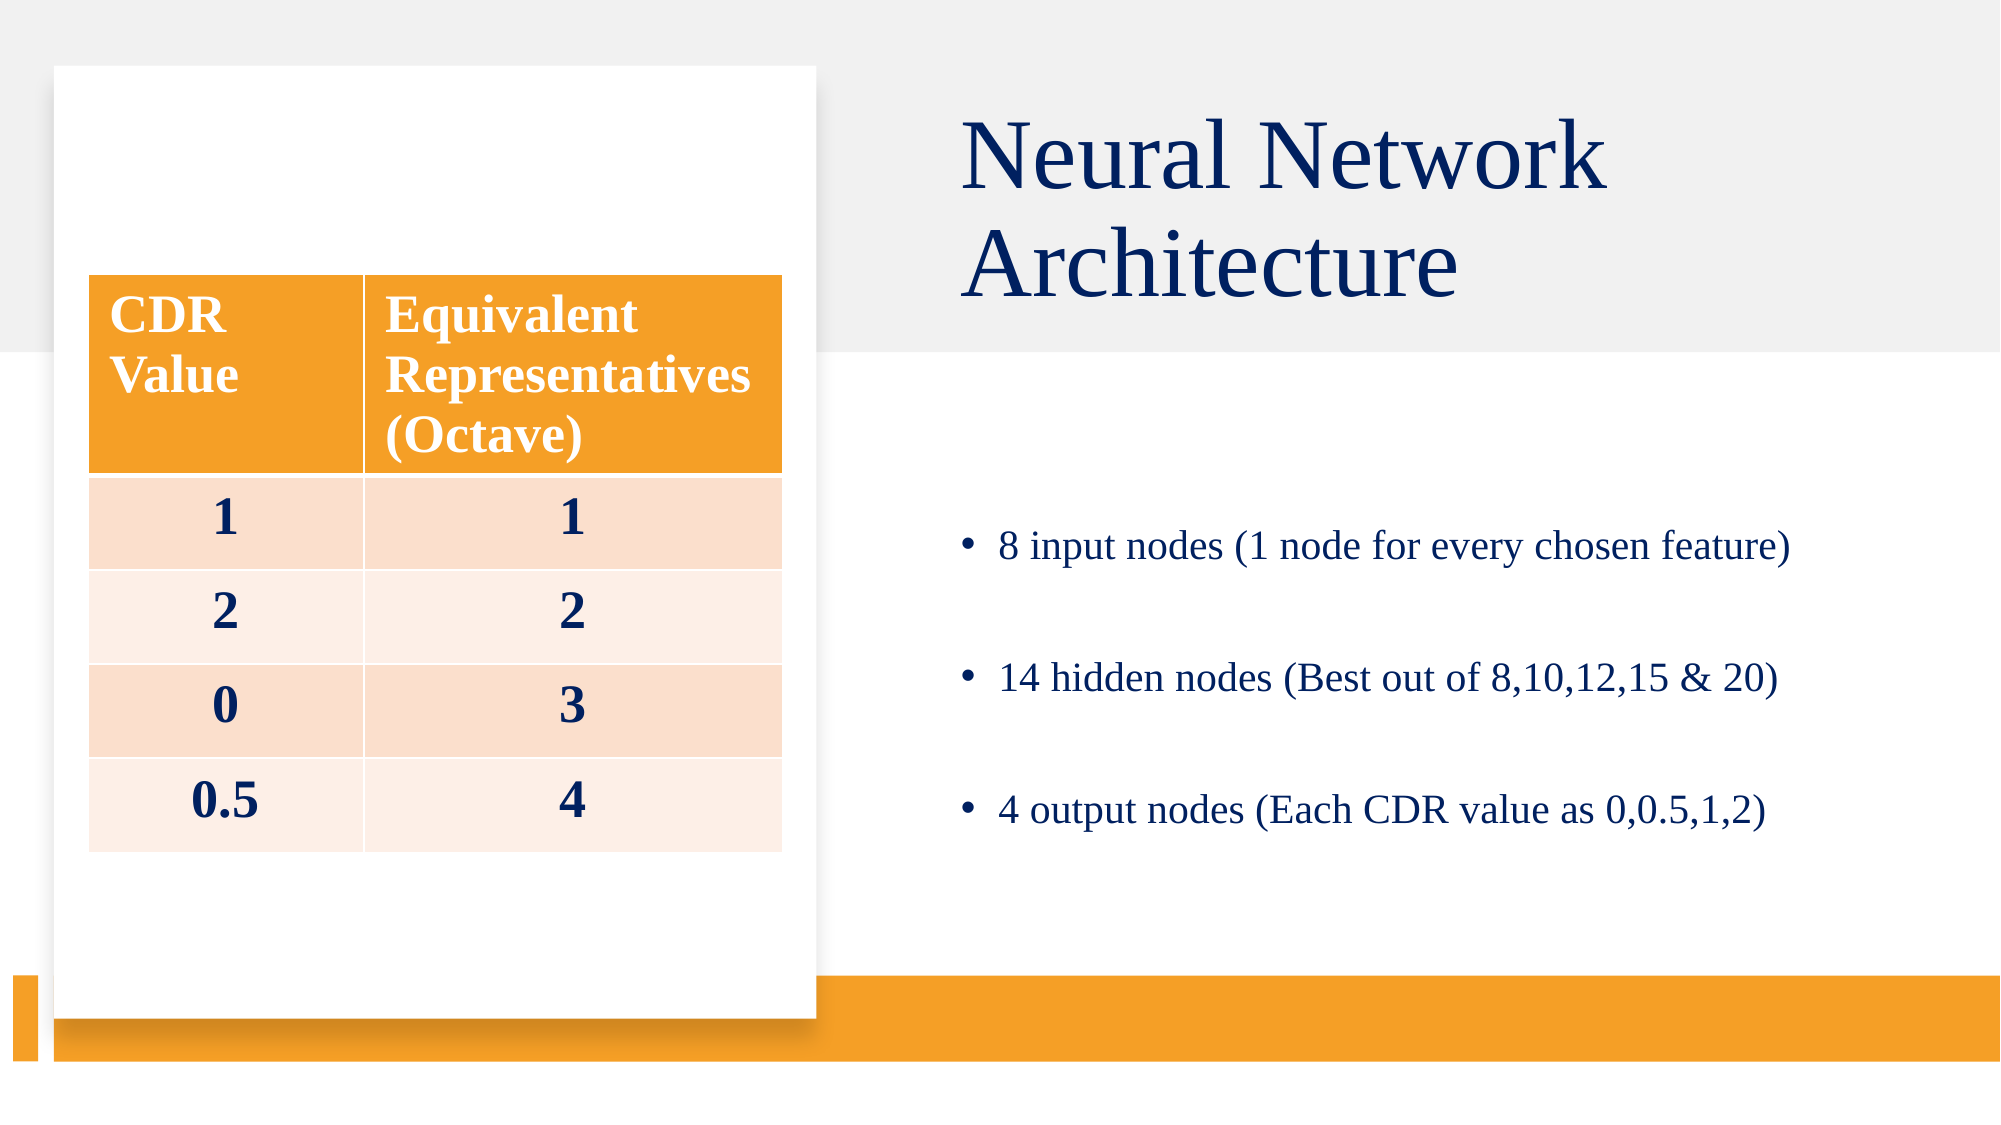

# Neural Network Architecture

| CDR Value | Equivalent Representatives (Octave) |
| --- | --- |
| 1 | 1 |
| 2 | 2 |
| 0 | 3 |
| 0.5 | 4 |
8 input nodes (1 node for every chosen feature)

14 hidden nodes (Best out of 8,10,12,15 & 20)

4 output nodes (Each CDR value as 0,0.5,1,2)